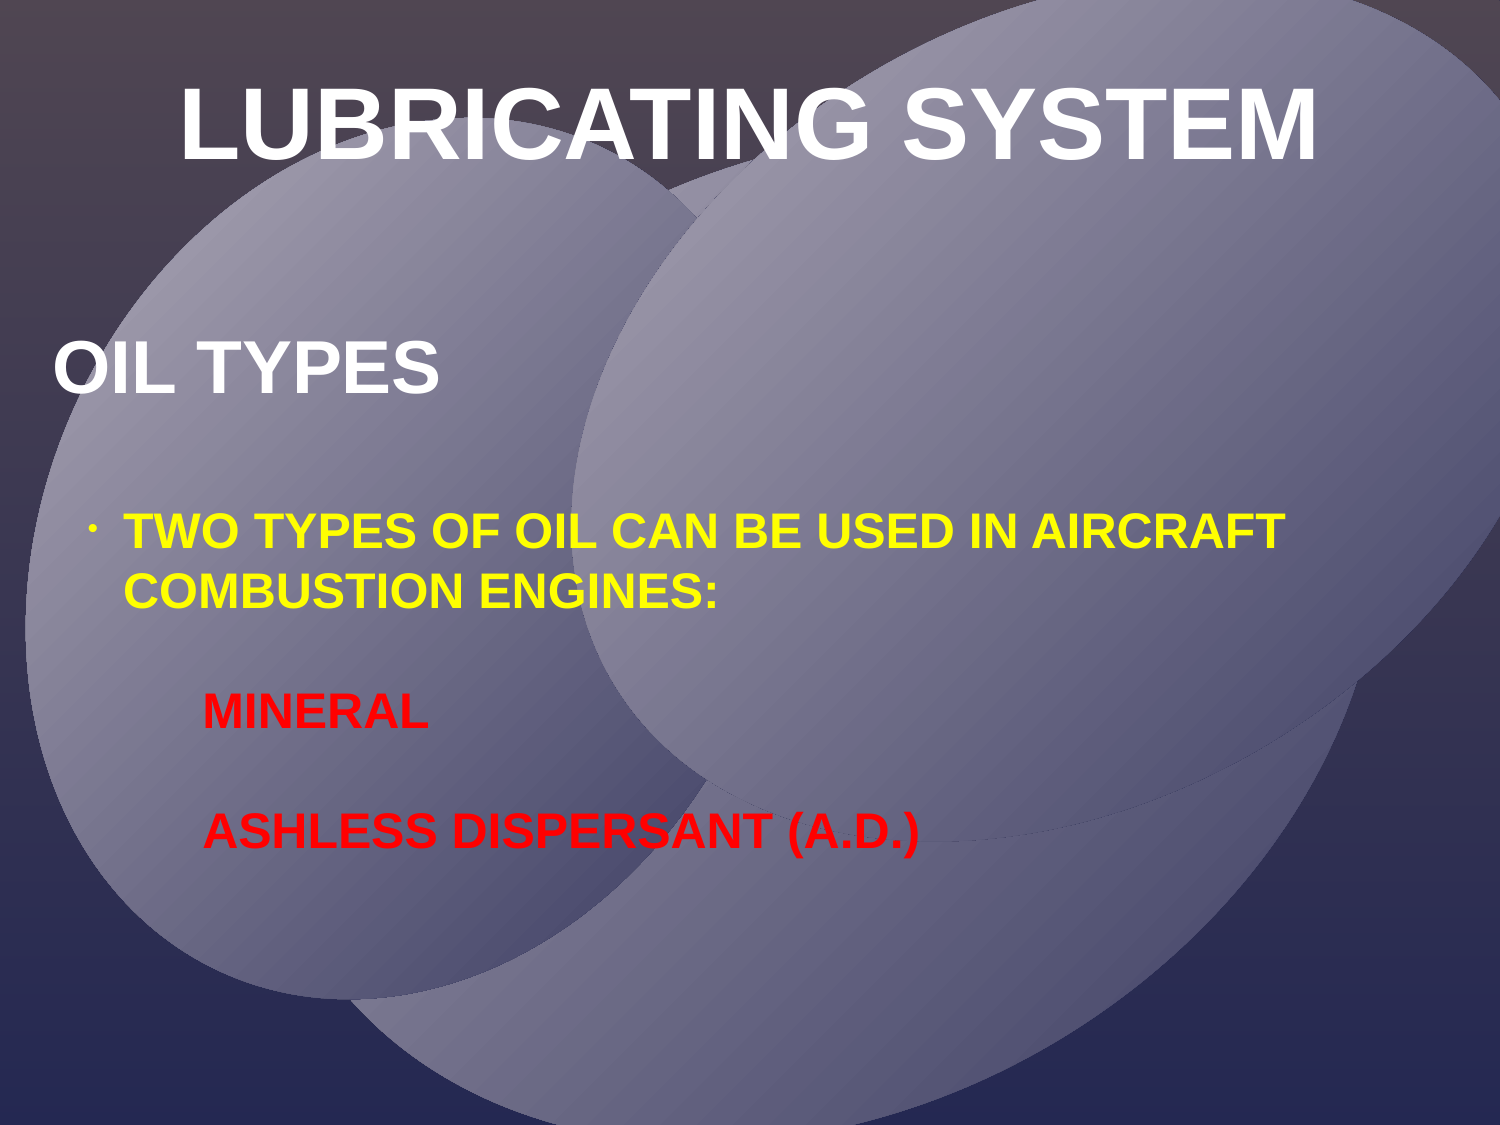

LUBRICATING SYSTEM
OIL TYPES

TWO TYPES OF OIL CAN BE USED IN AIRCRAFT COMBUSTION ENGINES:

	MINERAL

	ASHLESS DISPERSANT (A.D.)